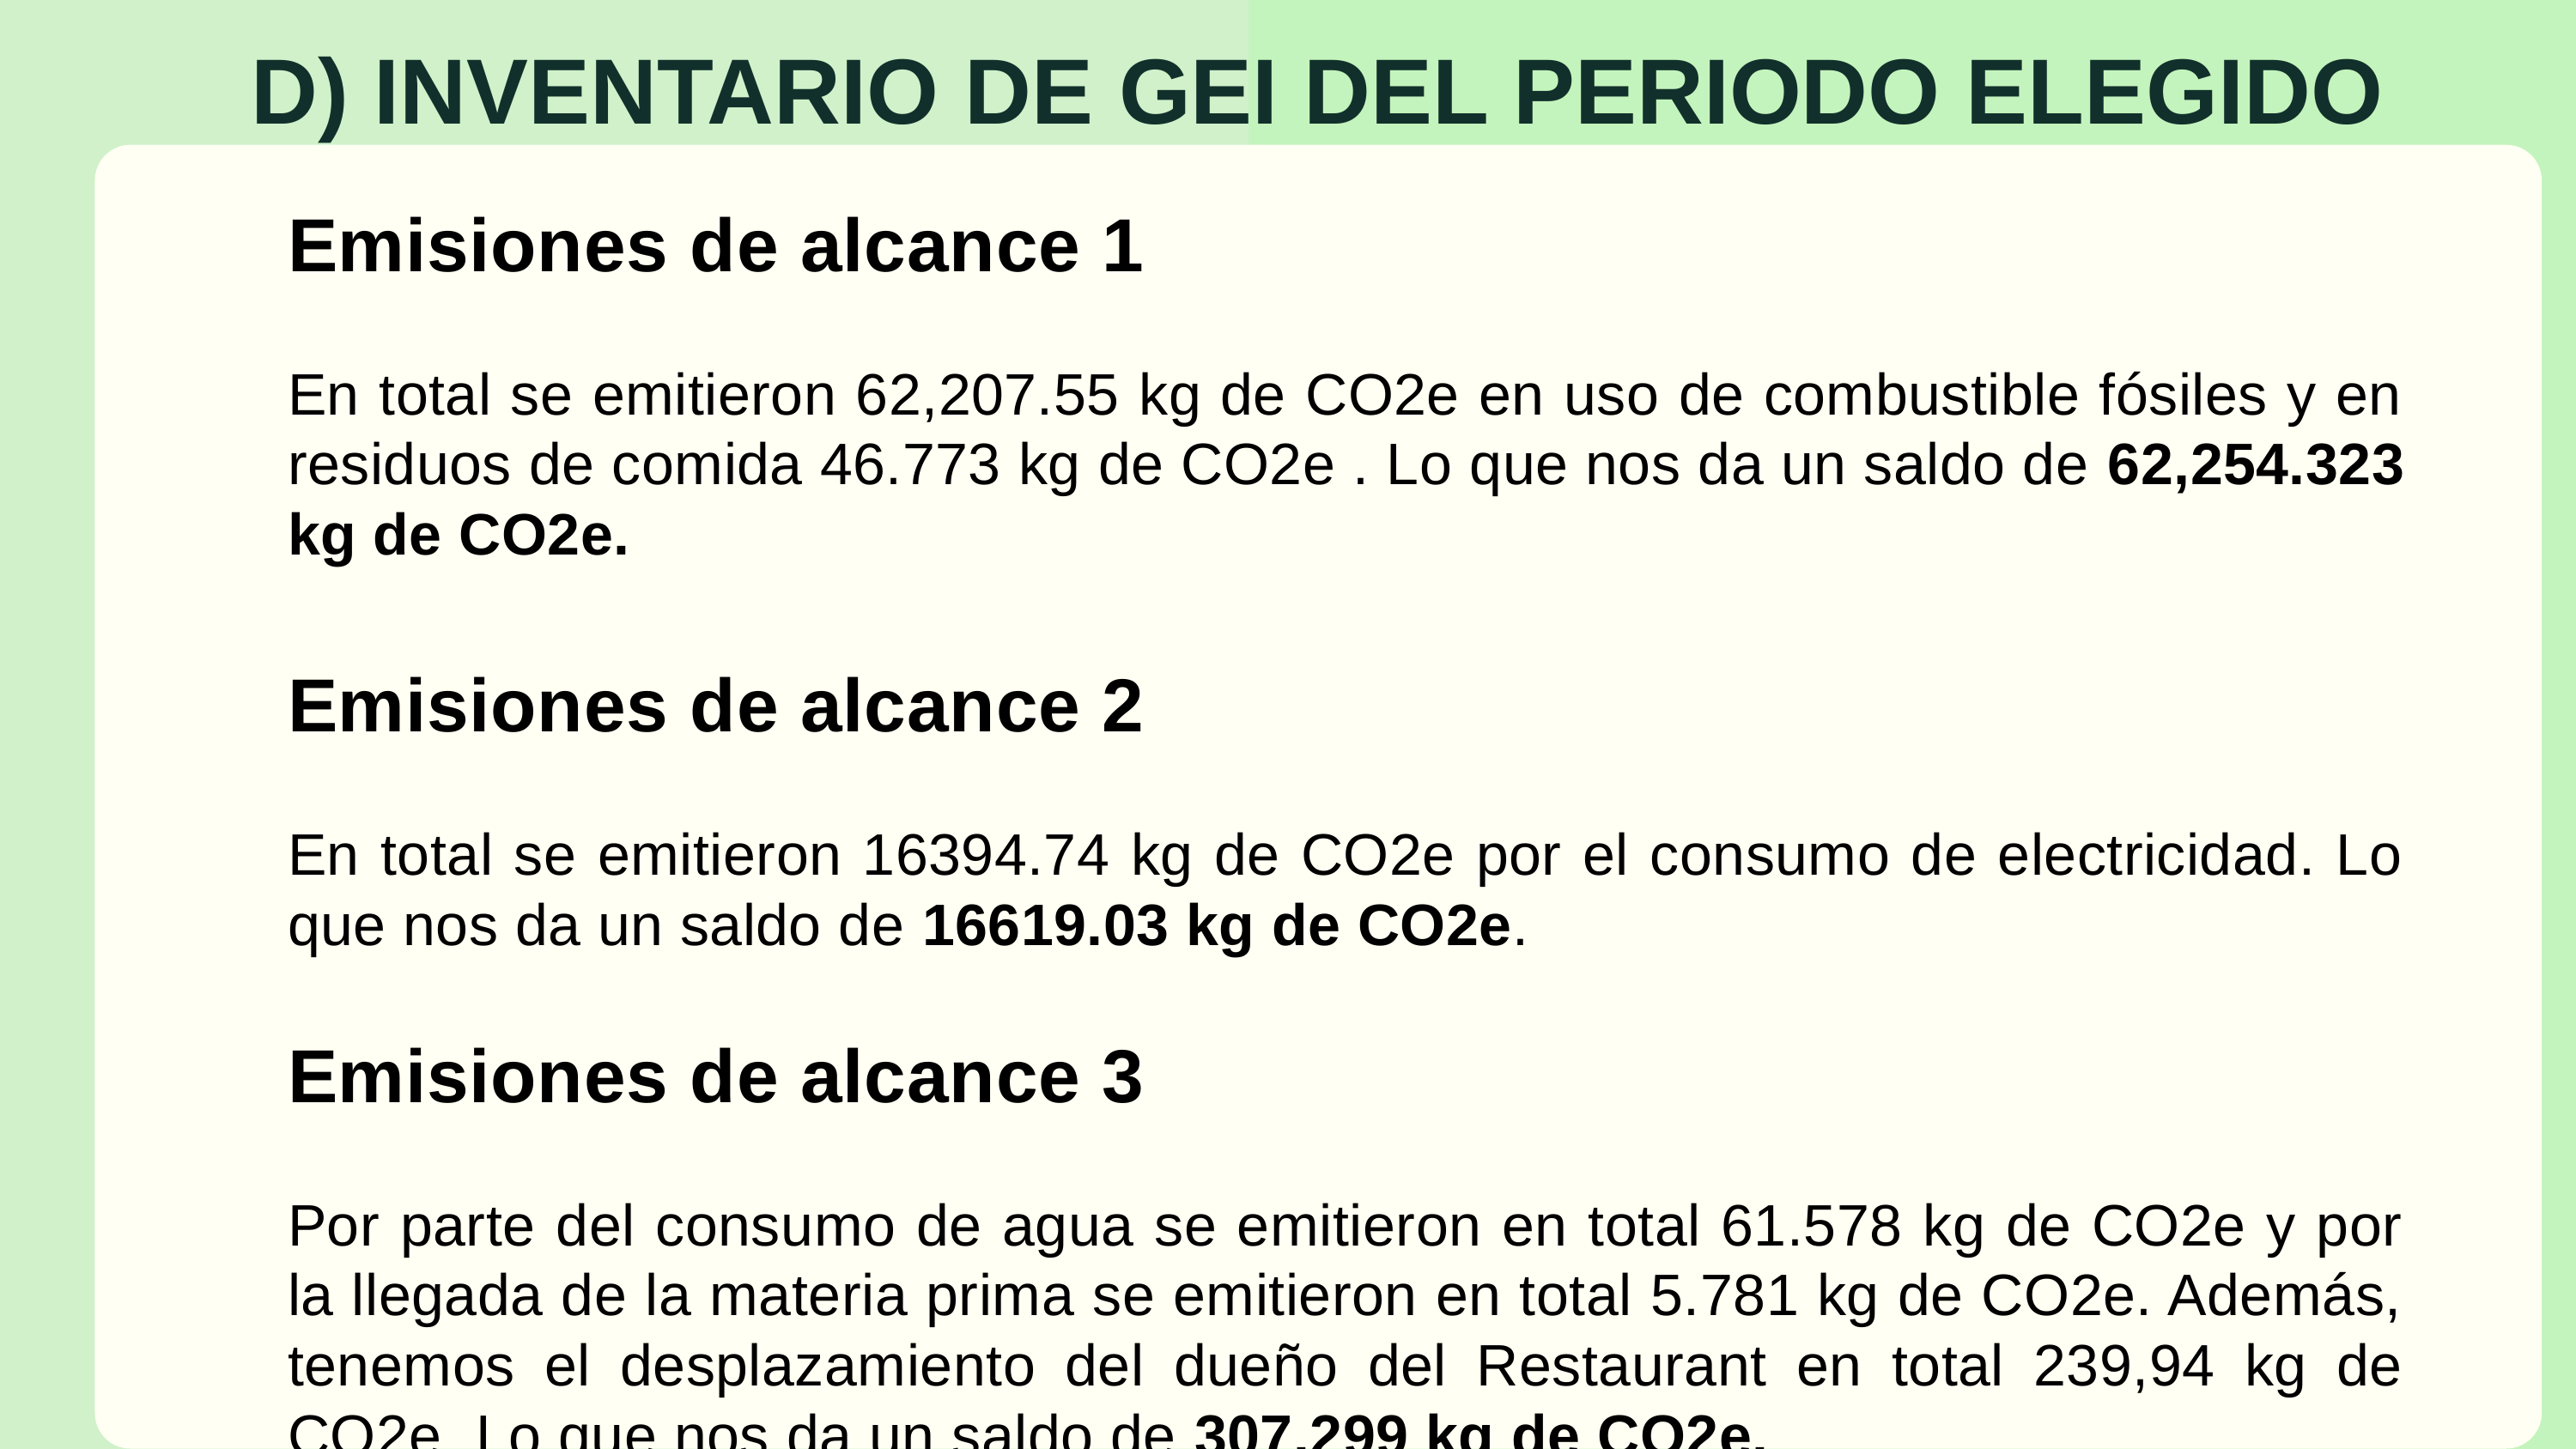

D) INVENTARIO DE GEI DEL PERIODO ELEGIDO

Emisiones de alcance 1

En total se emitieron 62,207.55 kg de CO2e en uso de combustible fósiles y en residuos de comida 46.773 kg de CO2e . Lo que nos da un saldo de 62,254.323 kg de CO2e.

Emisiones de alcance 2

En total se emitieron 16394.74 kg de CO2e por el consumo de electricidad. Lo que nos da un saldo de 16619.03 kg de CO2e.

Emisiones de alcance 3

Por parte del consumo de agua se emitieron en total 61.578 kg de CO2e y por la llegada de la materia prima se emitieron en total 5.781 kg de CO2e. Además, tenemos el desplazamiento del dueño del Restaurant en total 239,94 kg de CO2e. Lo que nos da un saldo de 307.299 kg de CO2e.